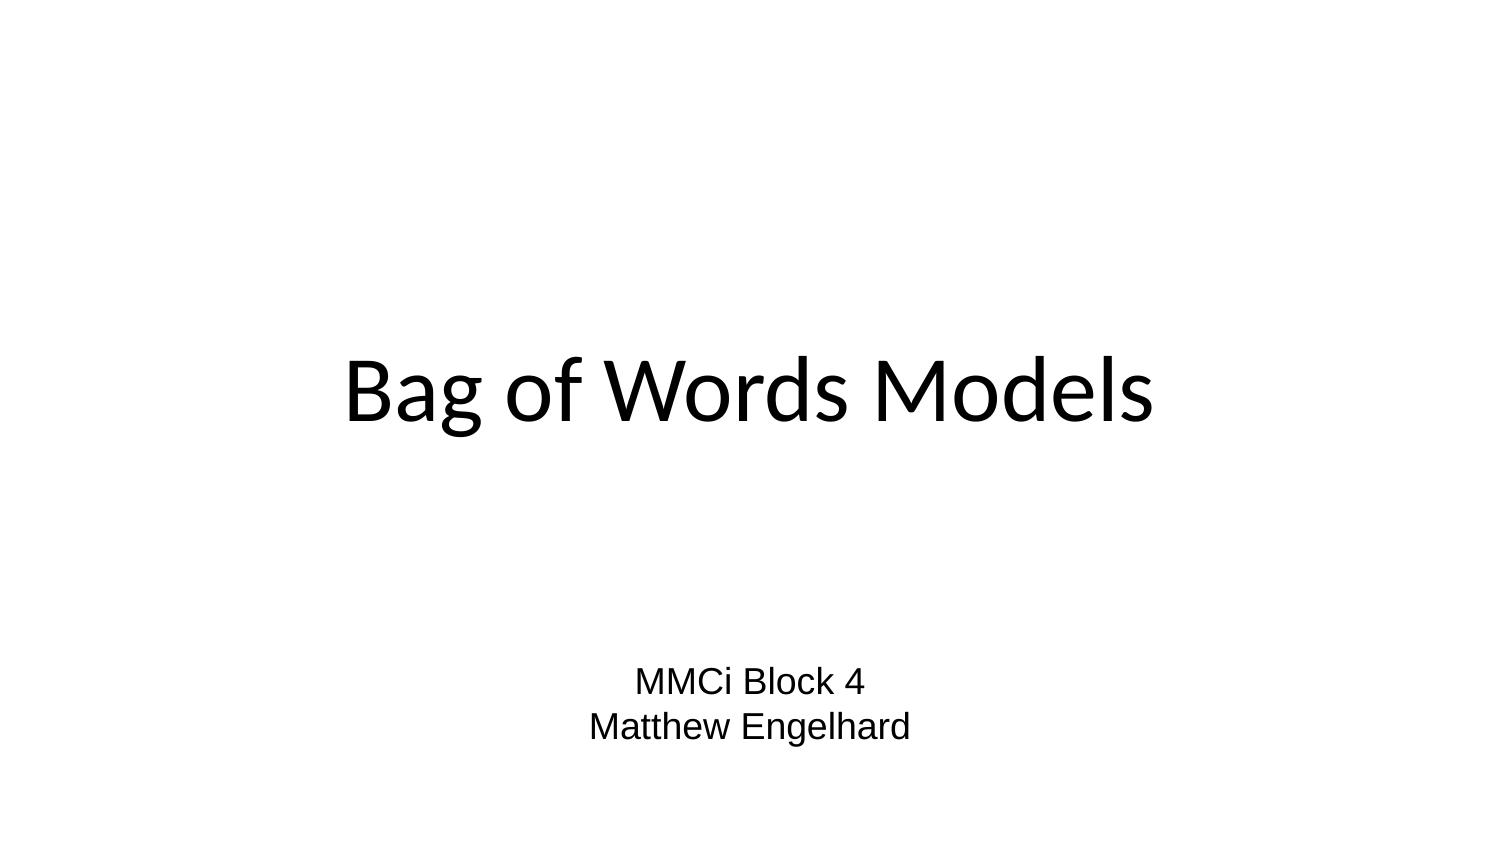

# Bag of Words Models
MMCi Block 4
Matthew Engelhard